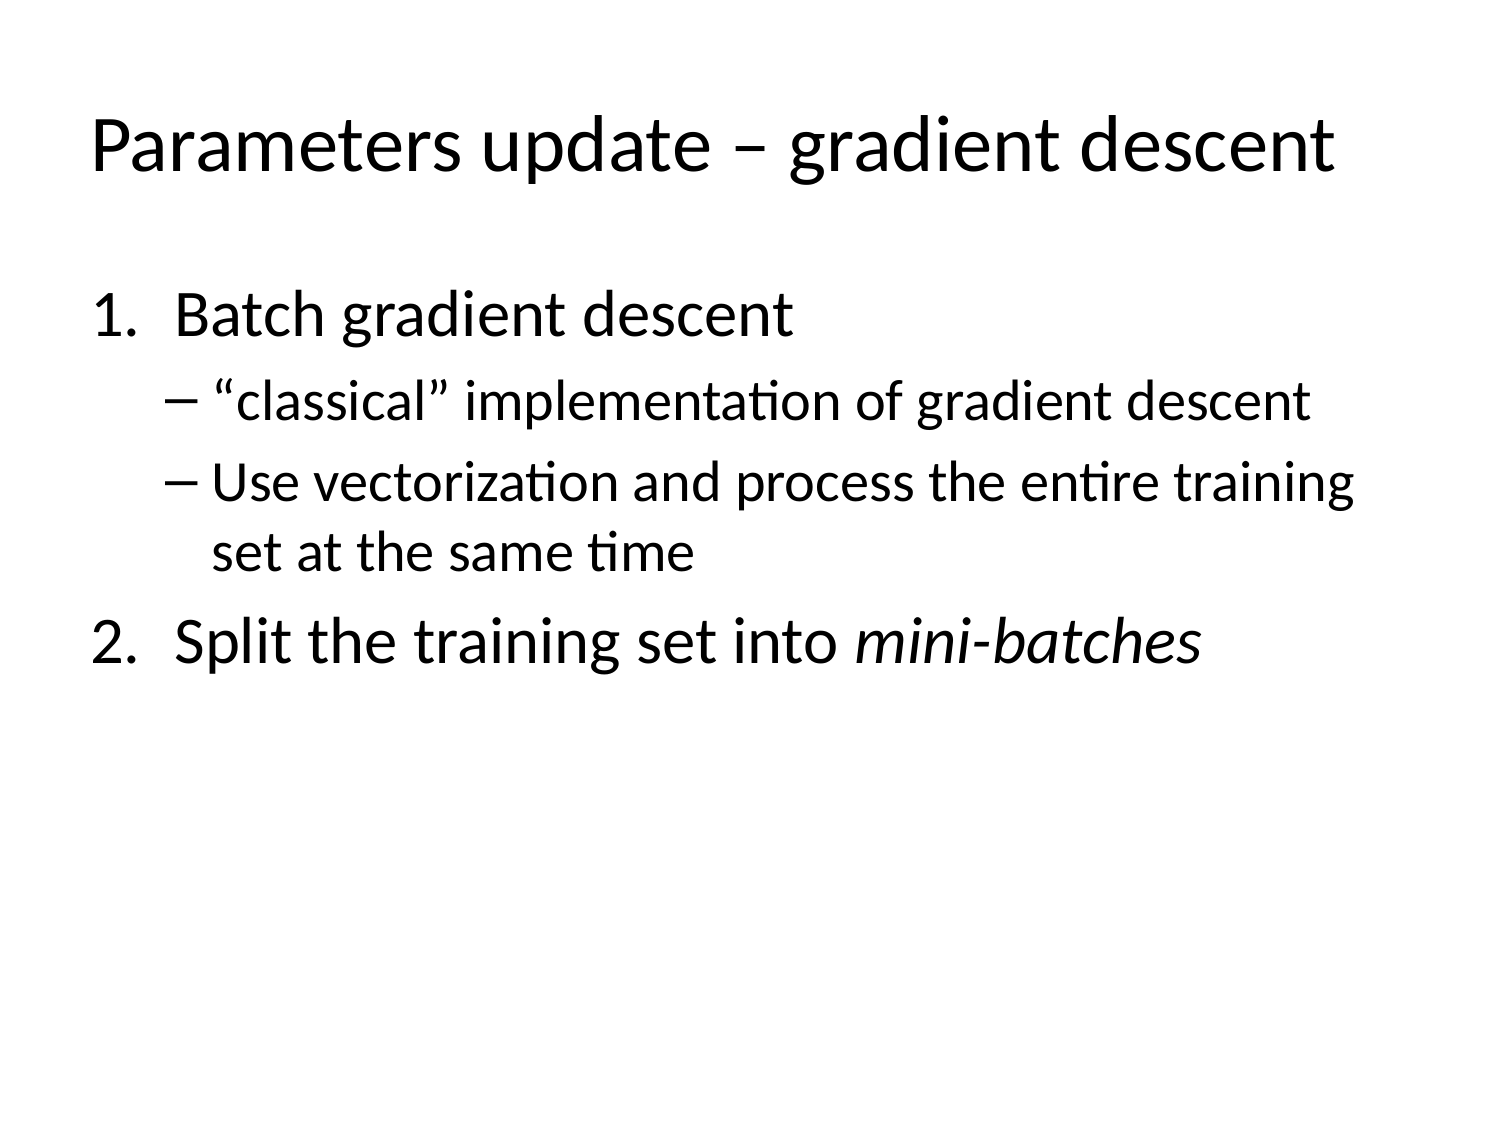

# Parameters update – gradient descent
Batch gradient descent
“classical” implementation of gradient descent
Use vectorization and process the entire training set at the same time
Split the training set into mini-batches